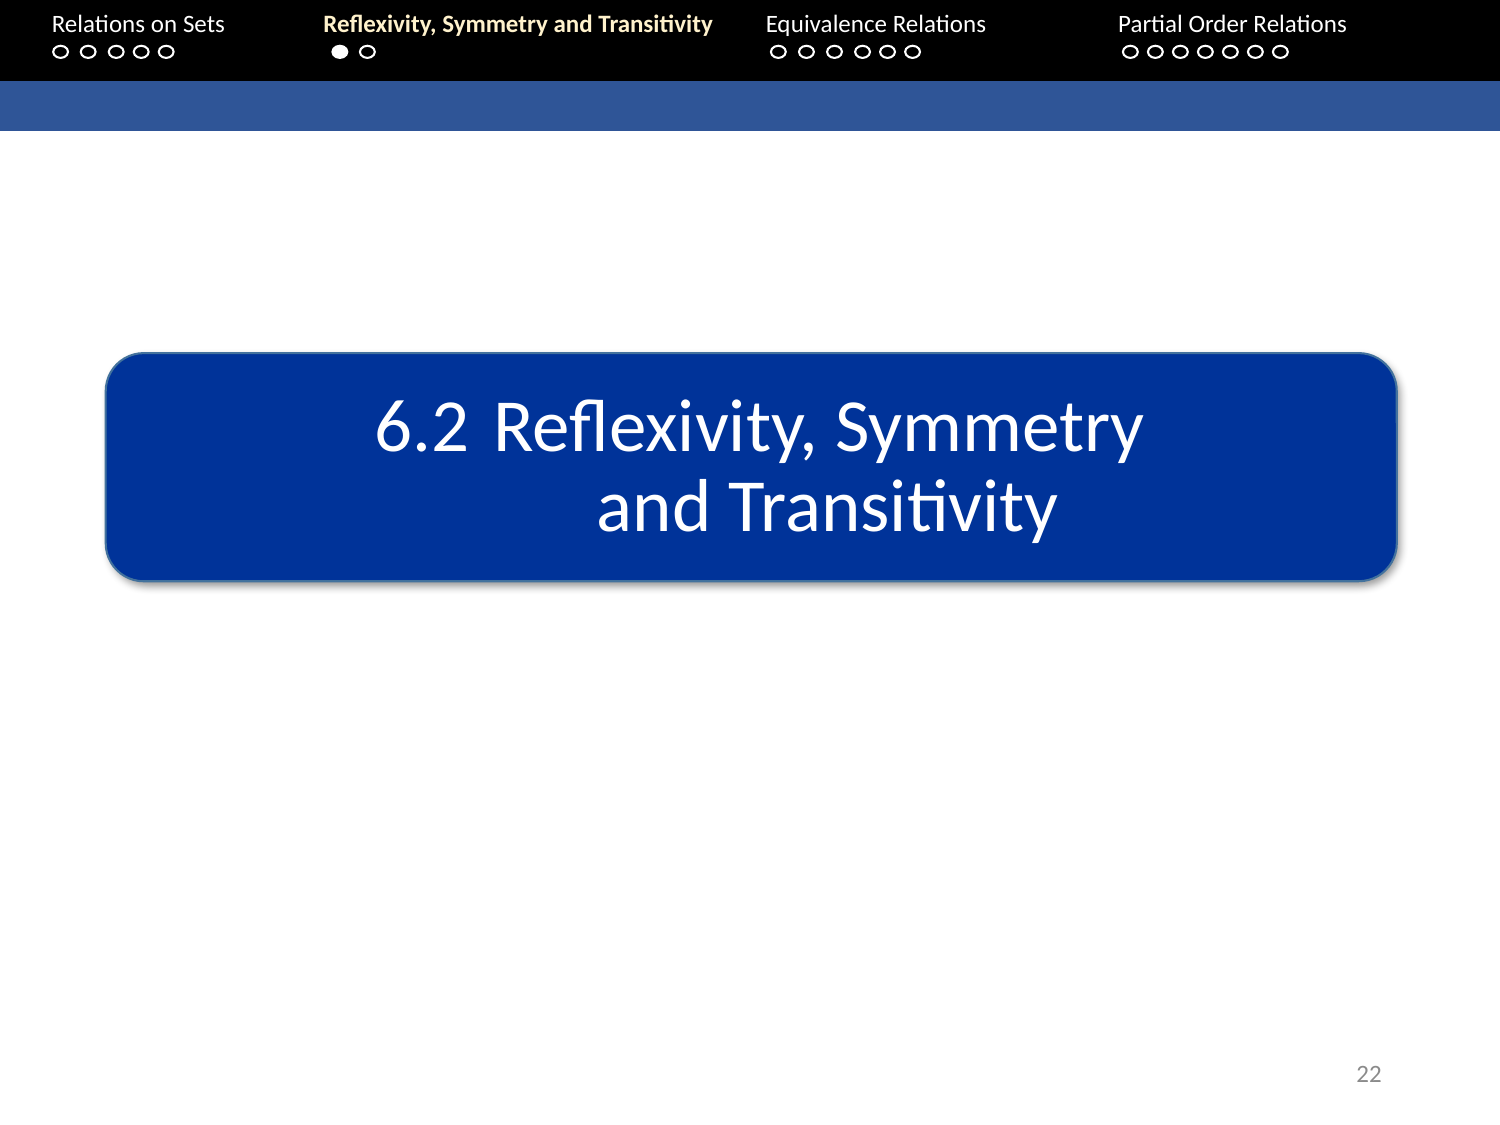

Relations on Sets 	Reflexivity, Symmetry and Transitivity 	Equivalence Relations	Partial Order Relations

6.2	Reflexivity, Symmetry
and Transitivity
22